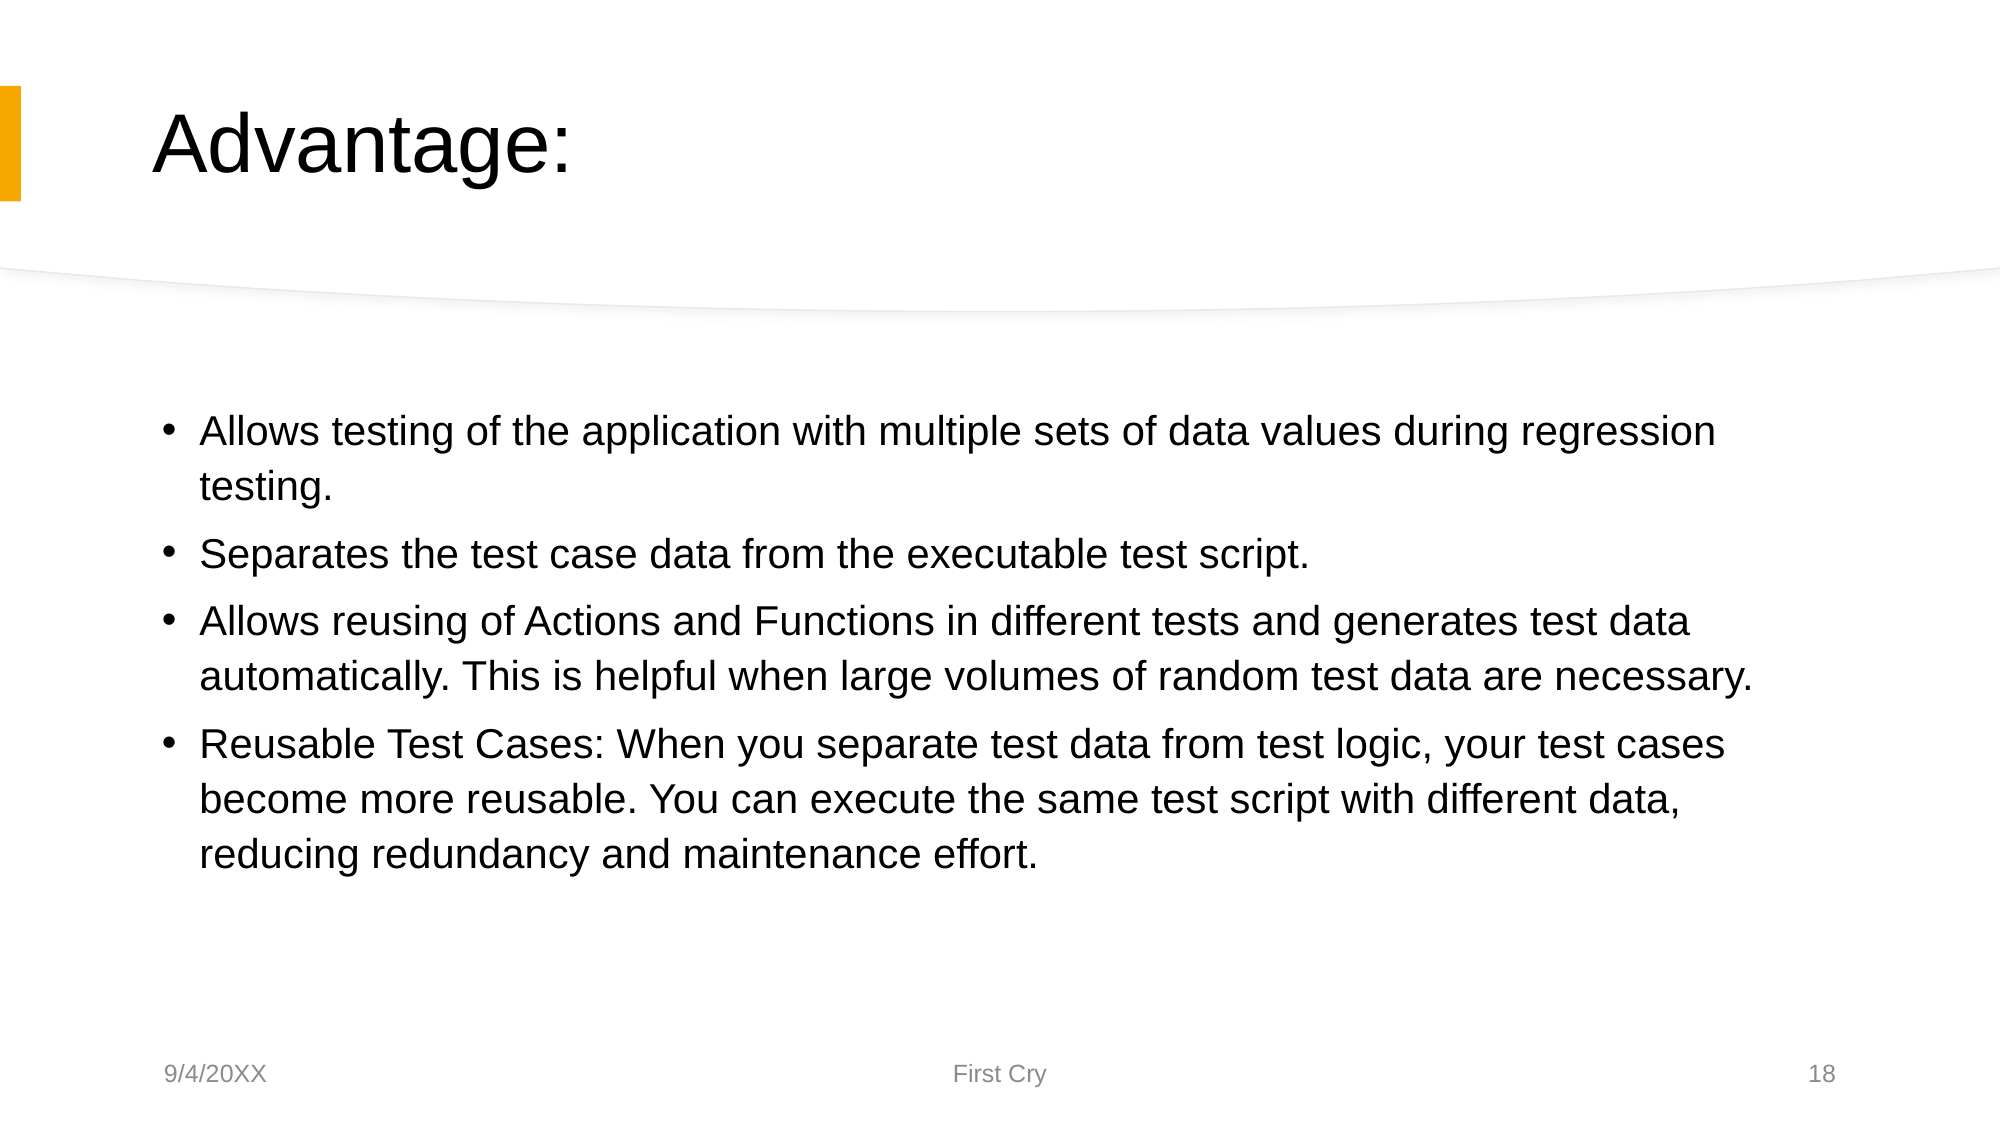

Advantage:

Allows testing of the application with multiple sets of data values during regression testing.
Separates the test case data from the executable test script.
Allows reusing of Actions and Functions in different tests and generates test data automatically. This is helpful when large volumes of random test data are necessary.
Reusable Test Cases: When you separate test data from test logic, your test cases become more reusable. You can execute the same test script with different data, reducing redundancy and maintenance effort.
9/4/20XX
First Cry
18